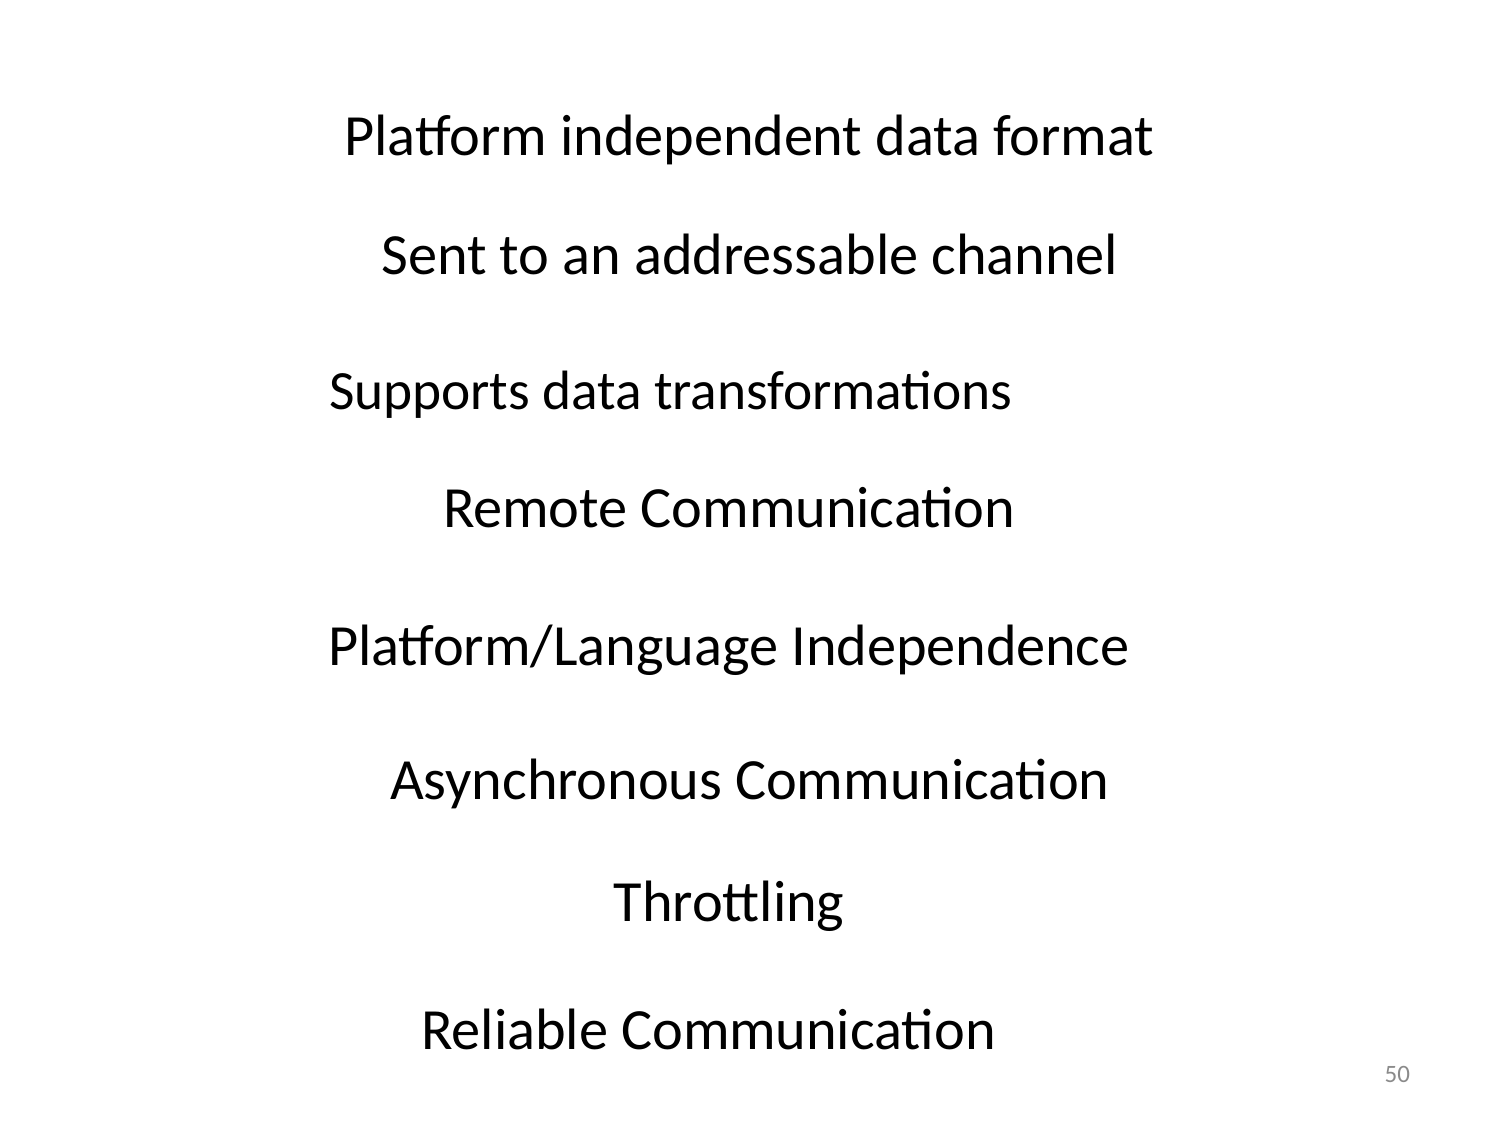

Platform independent data format
Sent to an addressable channel
Supports data transformations
Remote Communication
Platform/Language Independence
Asynchronous Communication
Throttling
Reliable Communication
50